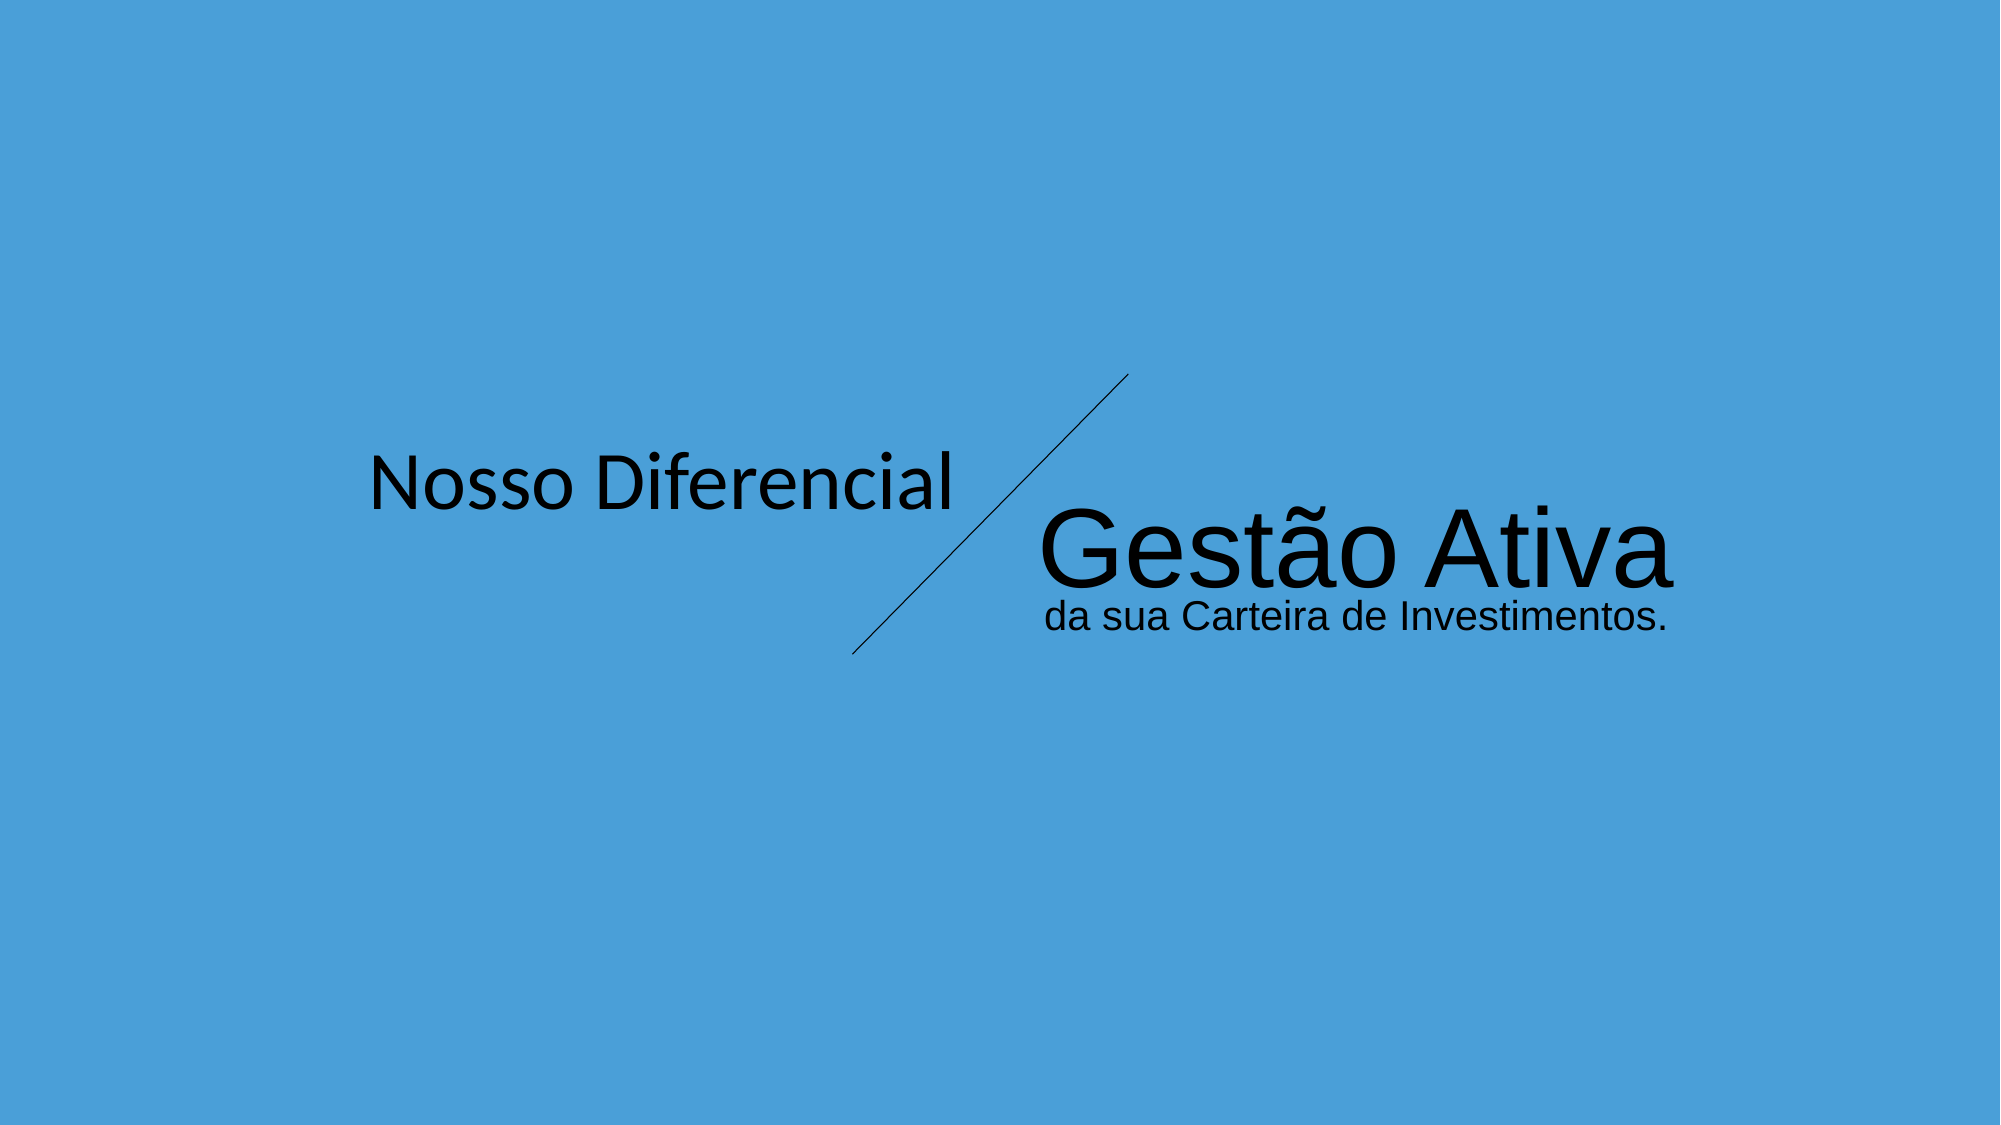

Nosso Diferencial

Gestão Ativa
da sua Carteira de Investimentos.